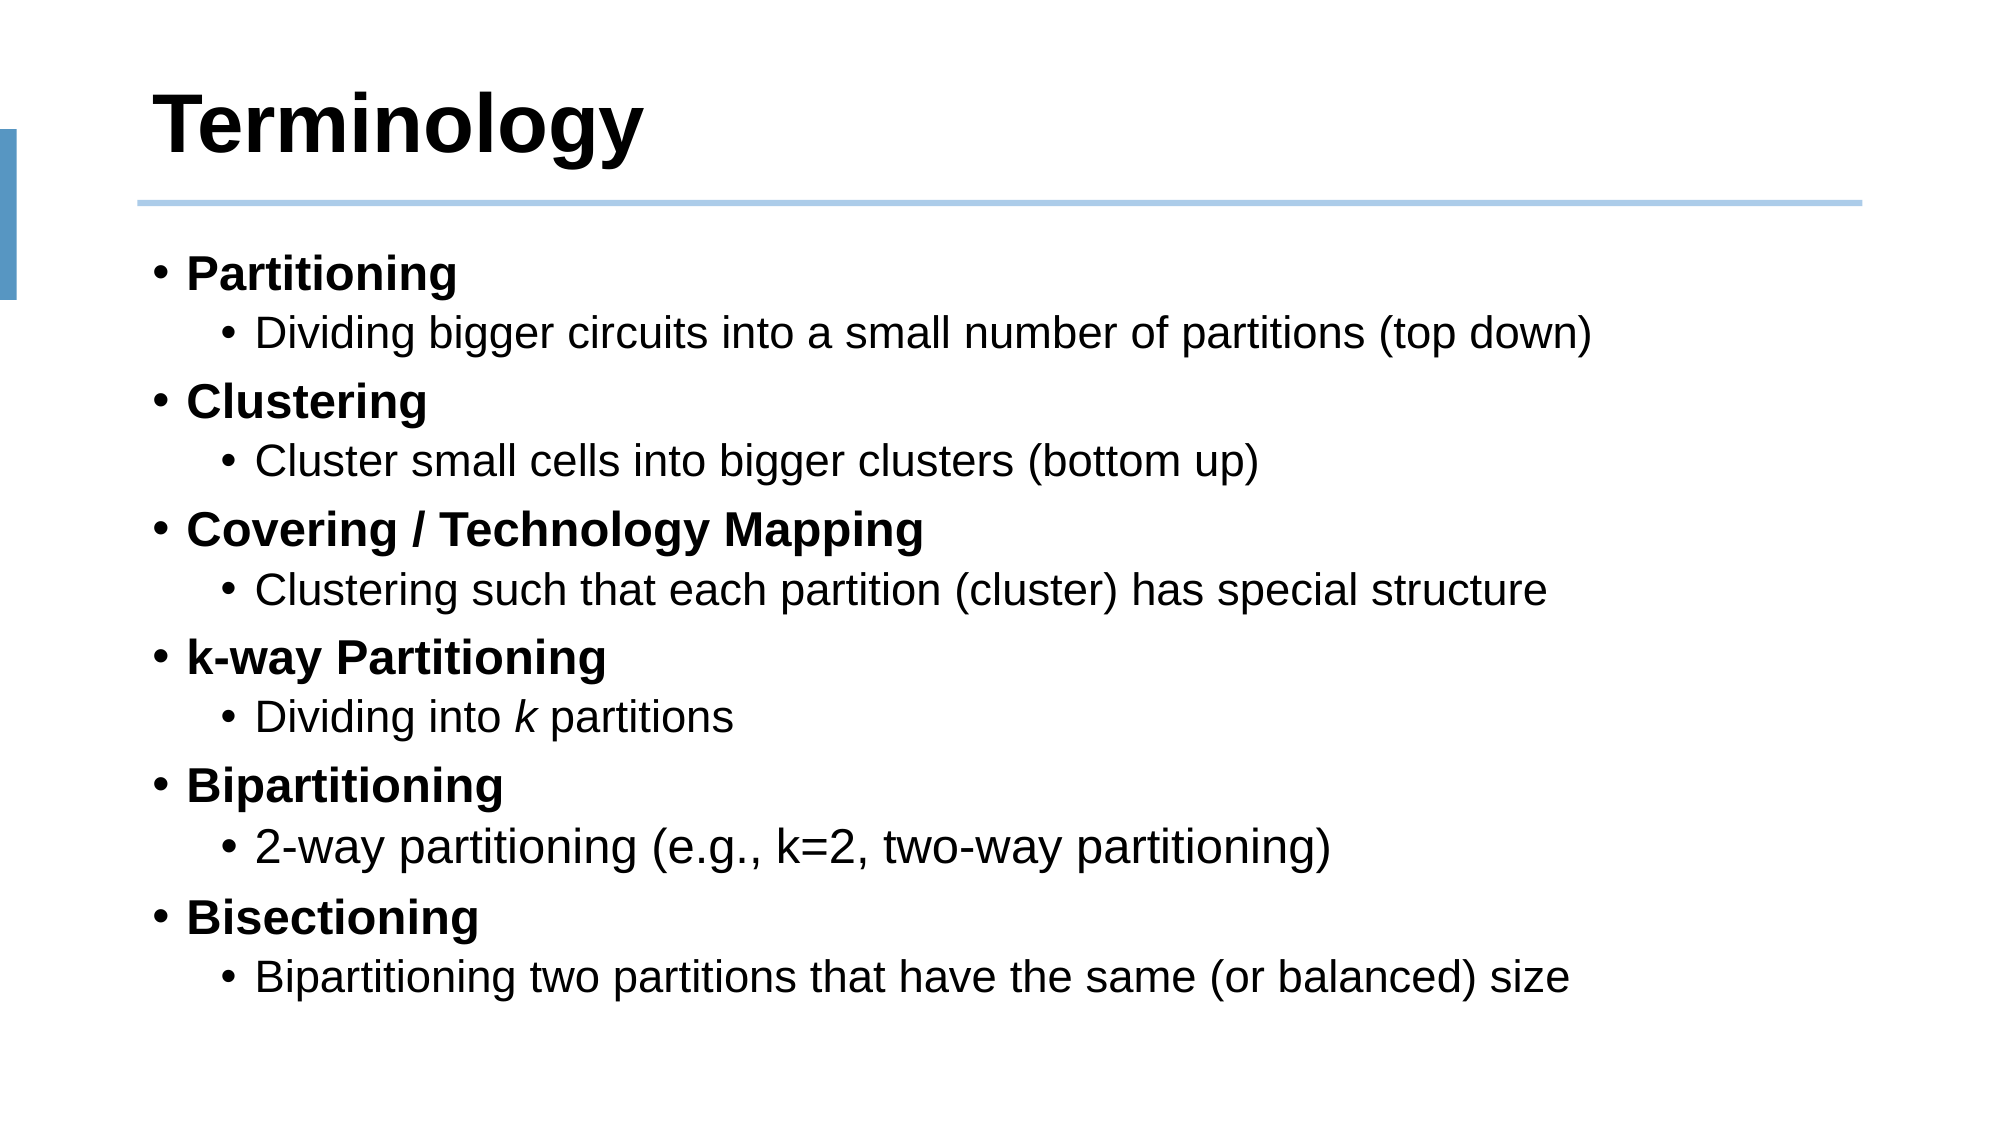

# Terminology
Partitioning
Dividing bigger circuits into a small number of partitions (top down)
Clustering
Cluster small cells into bigger clusters (bottom up)
Covering / Technology Mapping
Clustering such that each partition (cluster) has special structure
k-way Partitioning
Dividing into k partitions
Bipartitioning
2-way partitioning (e.g., k=2, two-way partitioning)
Bisectioning
Bipartitioning two partitions that have the same (or balanced) size